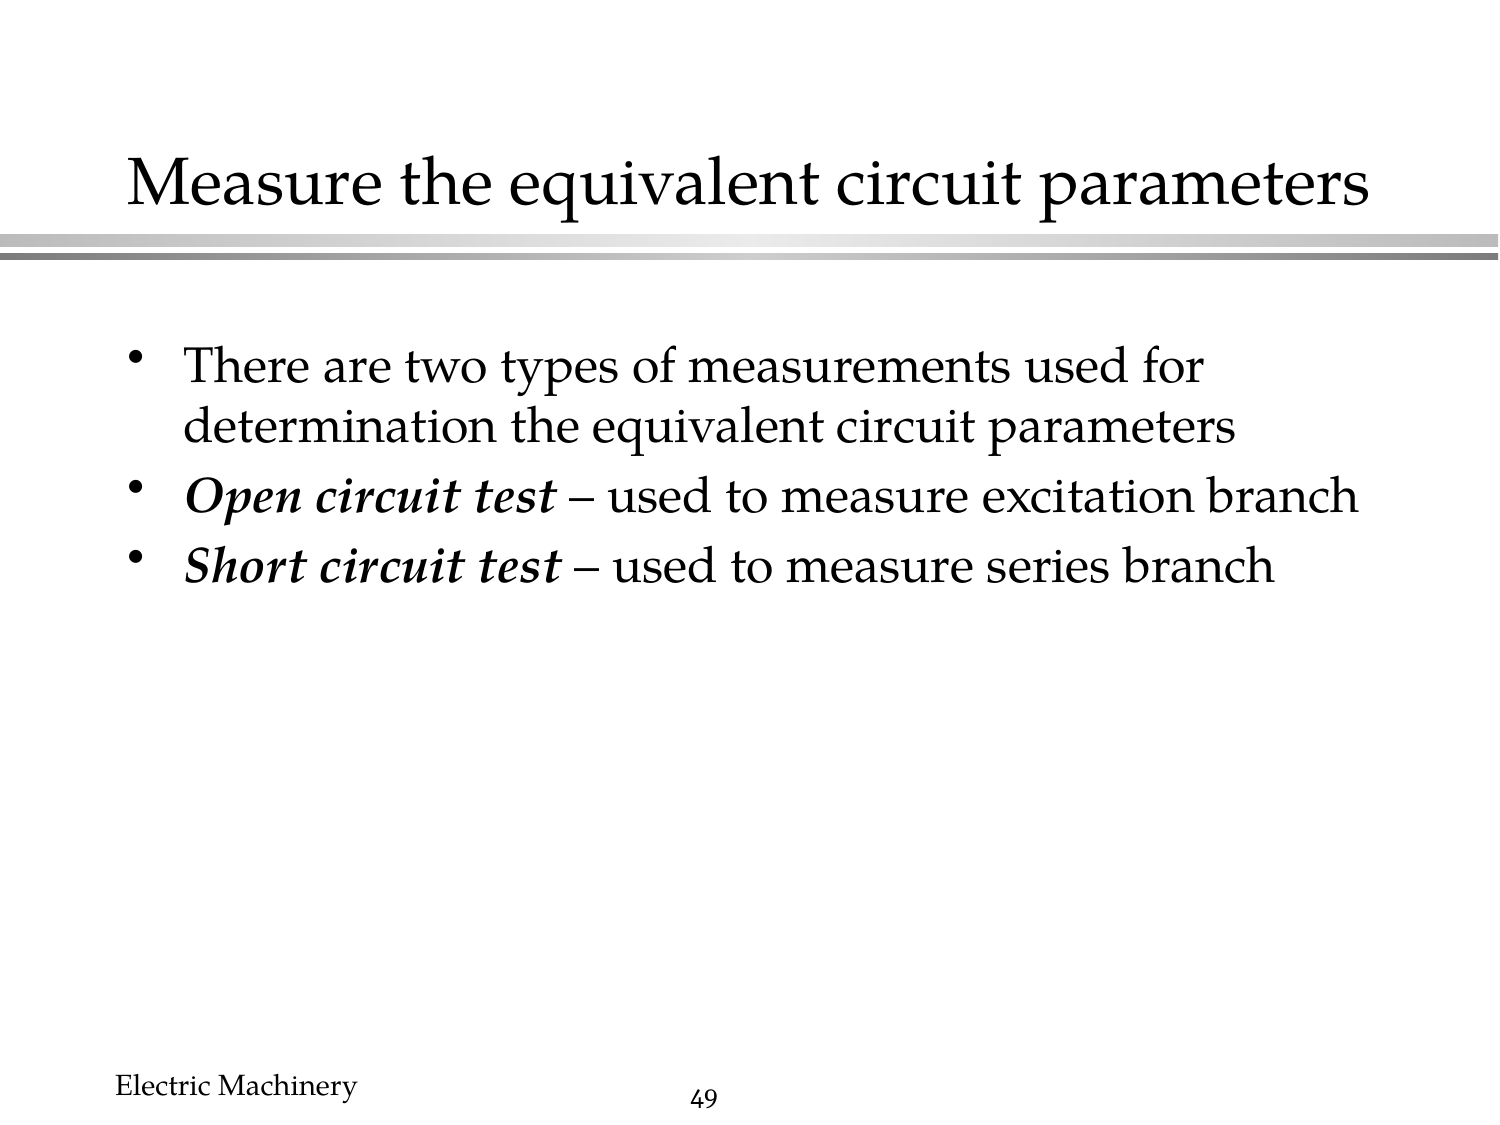

# Measure the equivalent circuit parameters
There are two types of measurements used for determination the equivalent circuit parameters
Open circuit test – used to measure excitation branch
Short circuit test – used to measure series branch
Electric Machinery